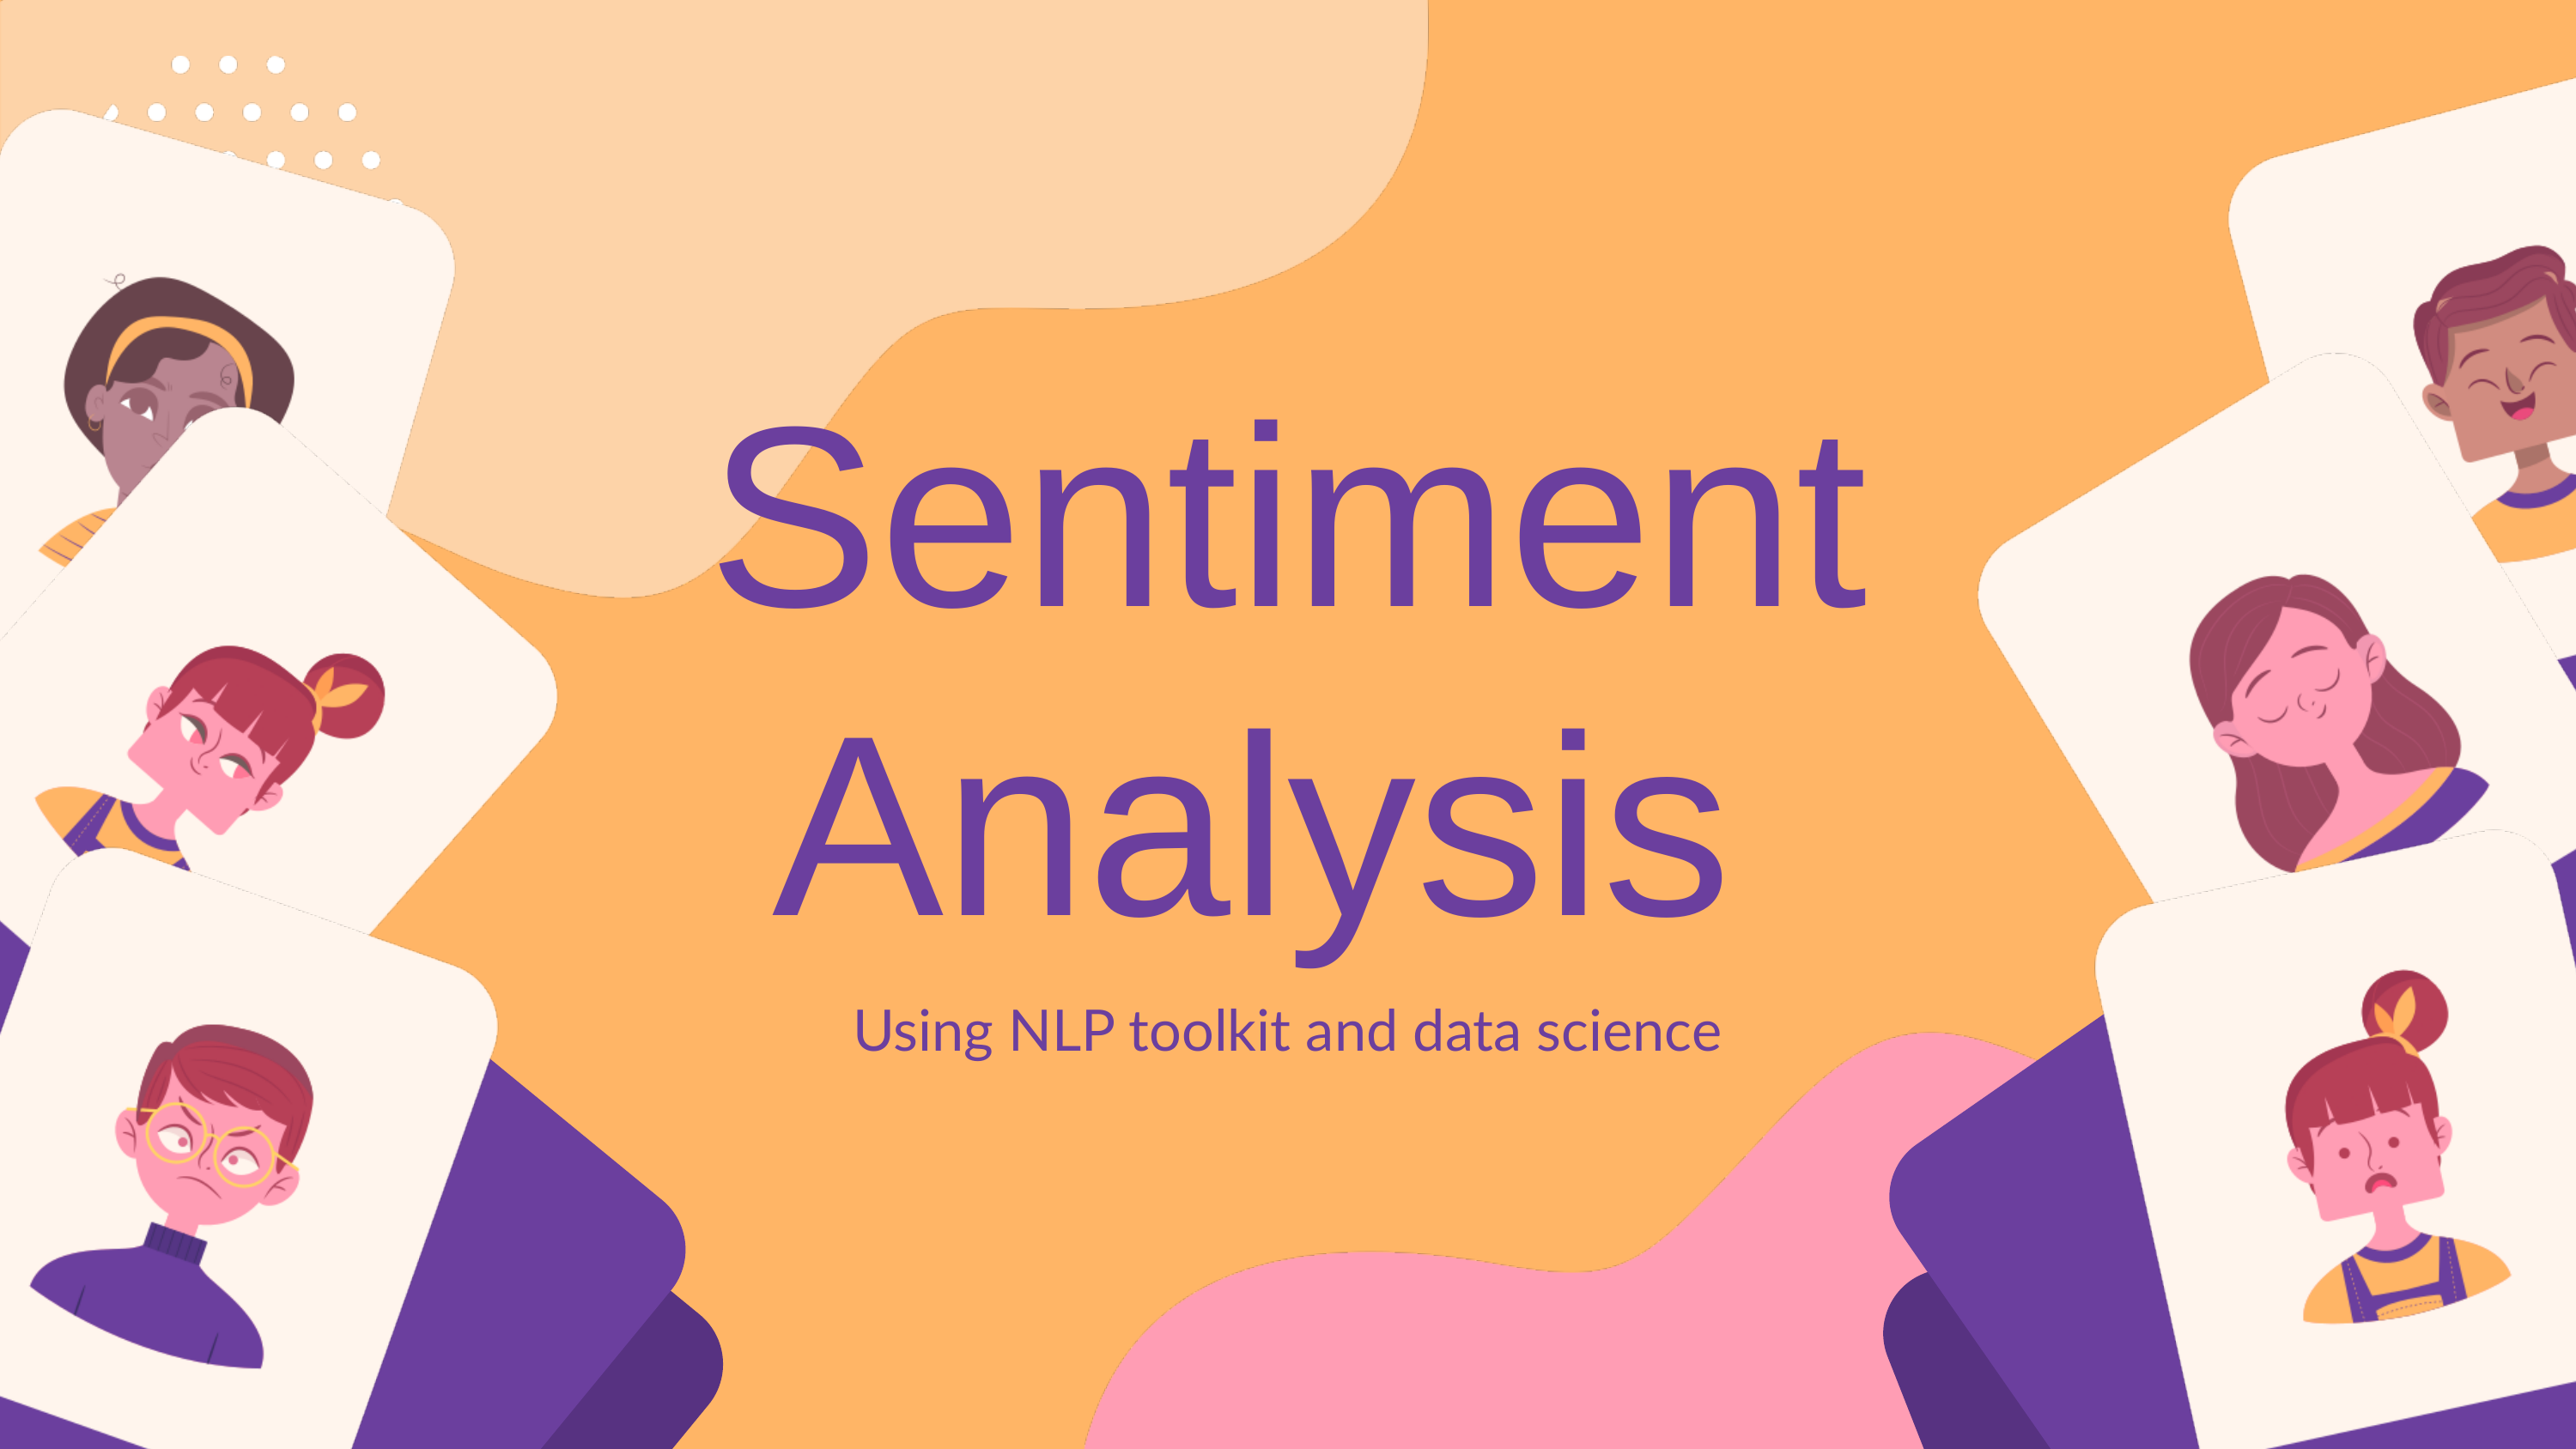

Sentiment Analysis

Using NLP toolkit and data science